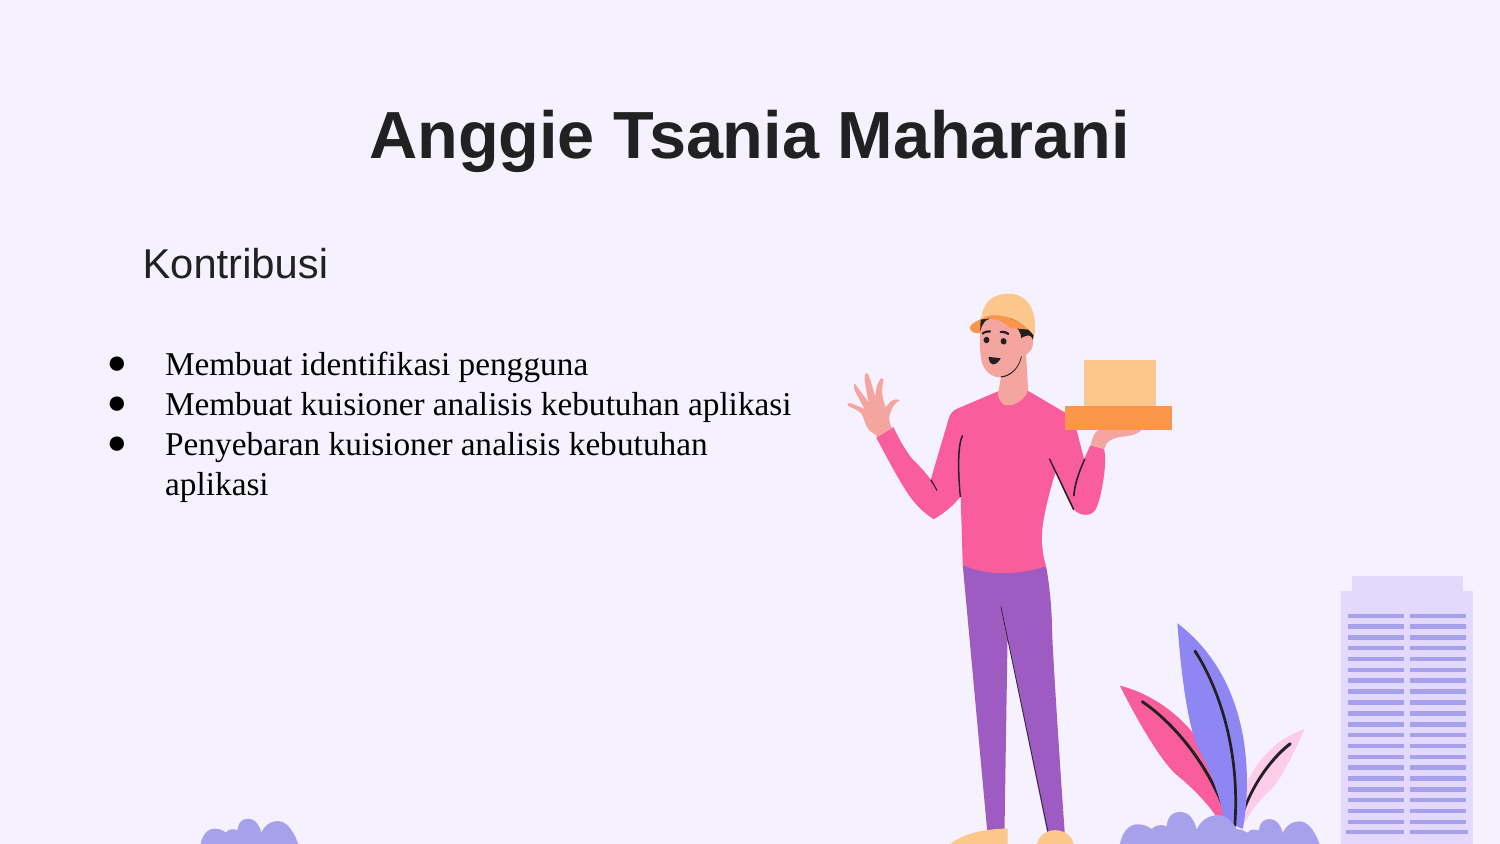

Anggie Tsania Maharani
Membuat identifikasi pengguna
Membuat kuisioner analisis kebutuhan aplikasi
Penyebaran kuisioner analisis kebutuhan aplikasi
# Kontribusi